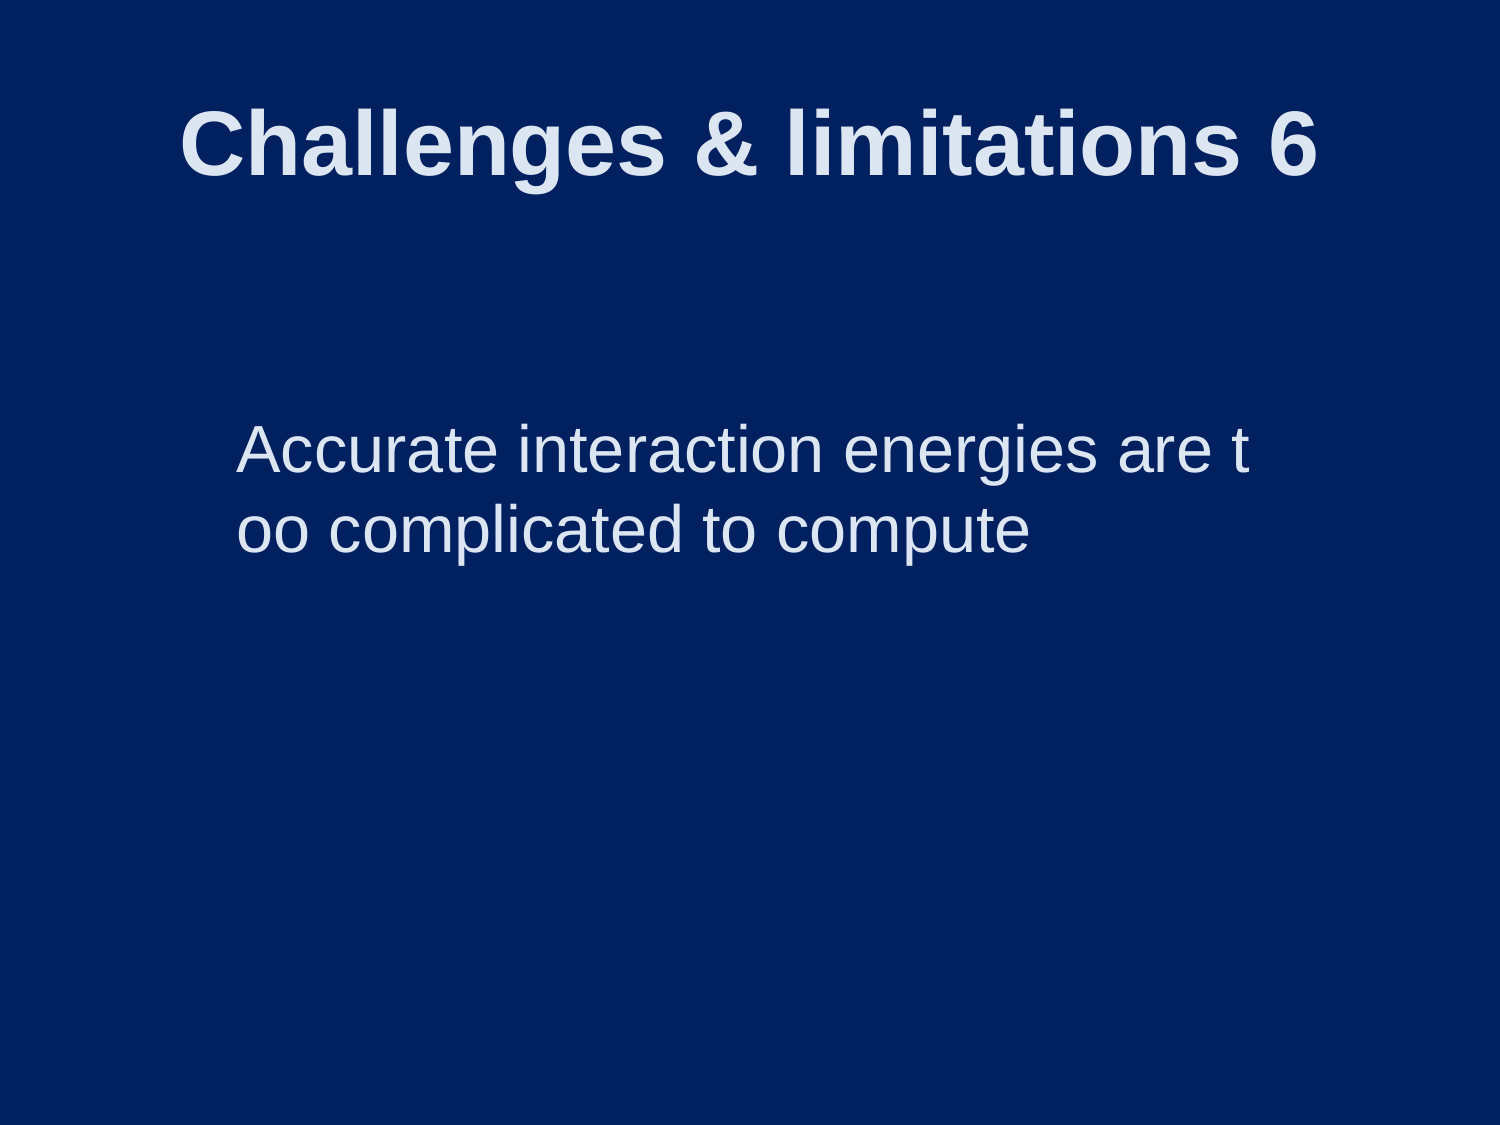

# Challenges & limitations 6
Accurate interaction energies are too complicated to compute